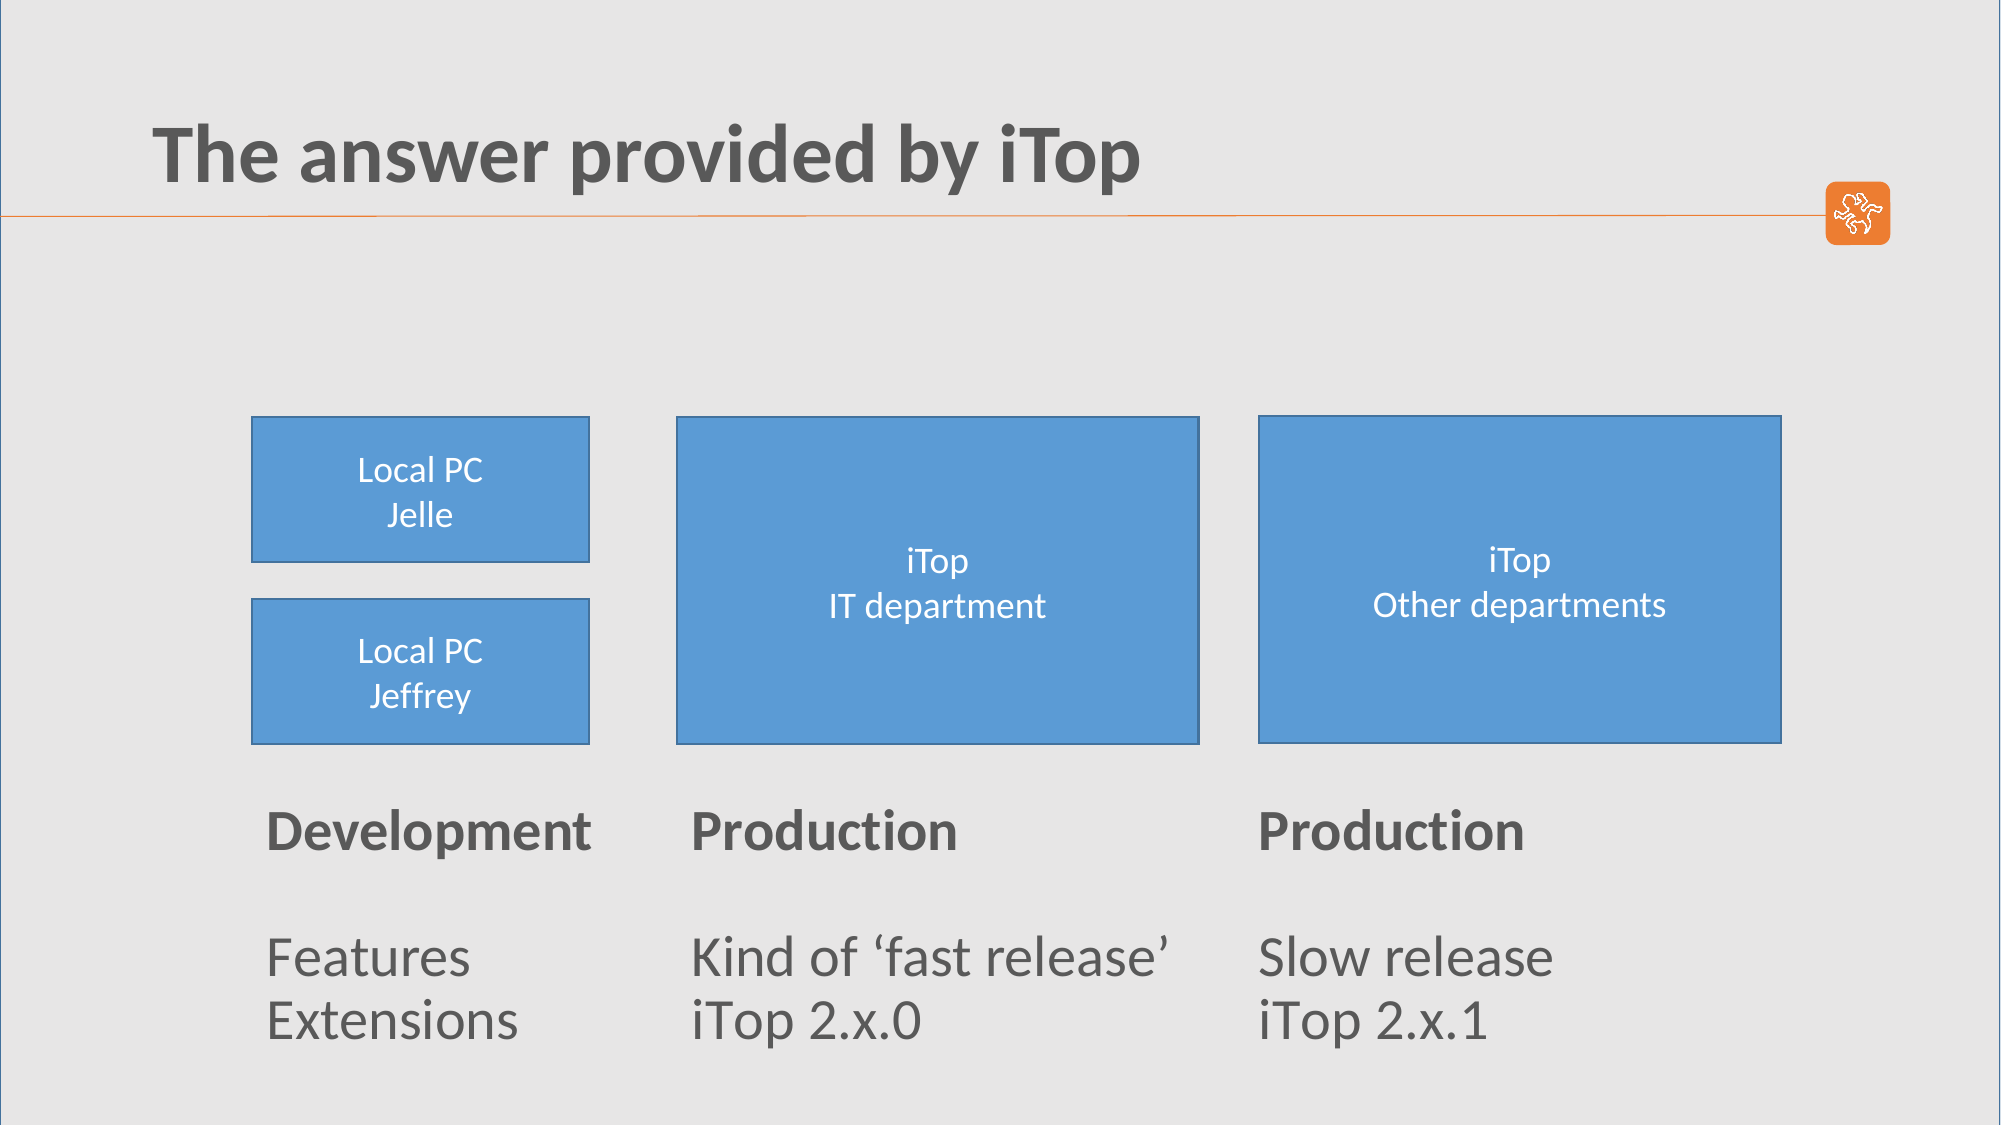

# The answer provided by iTop
iTop
Other departments
Local PC
Jelle
iTop
IT department
Local PC
Jeffrey
Development
Features
Extensions
Production
Kind of ‘fast release’
iTop 2.x.0
Production
Slow release
iTop 2.x.1